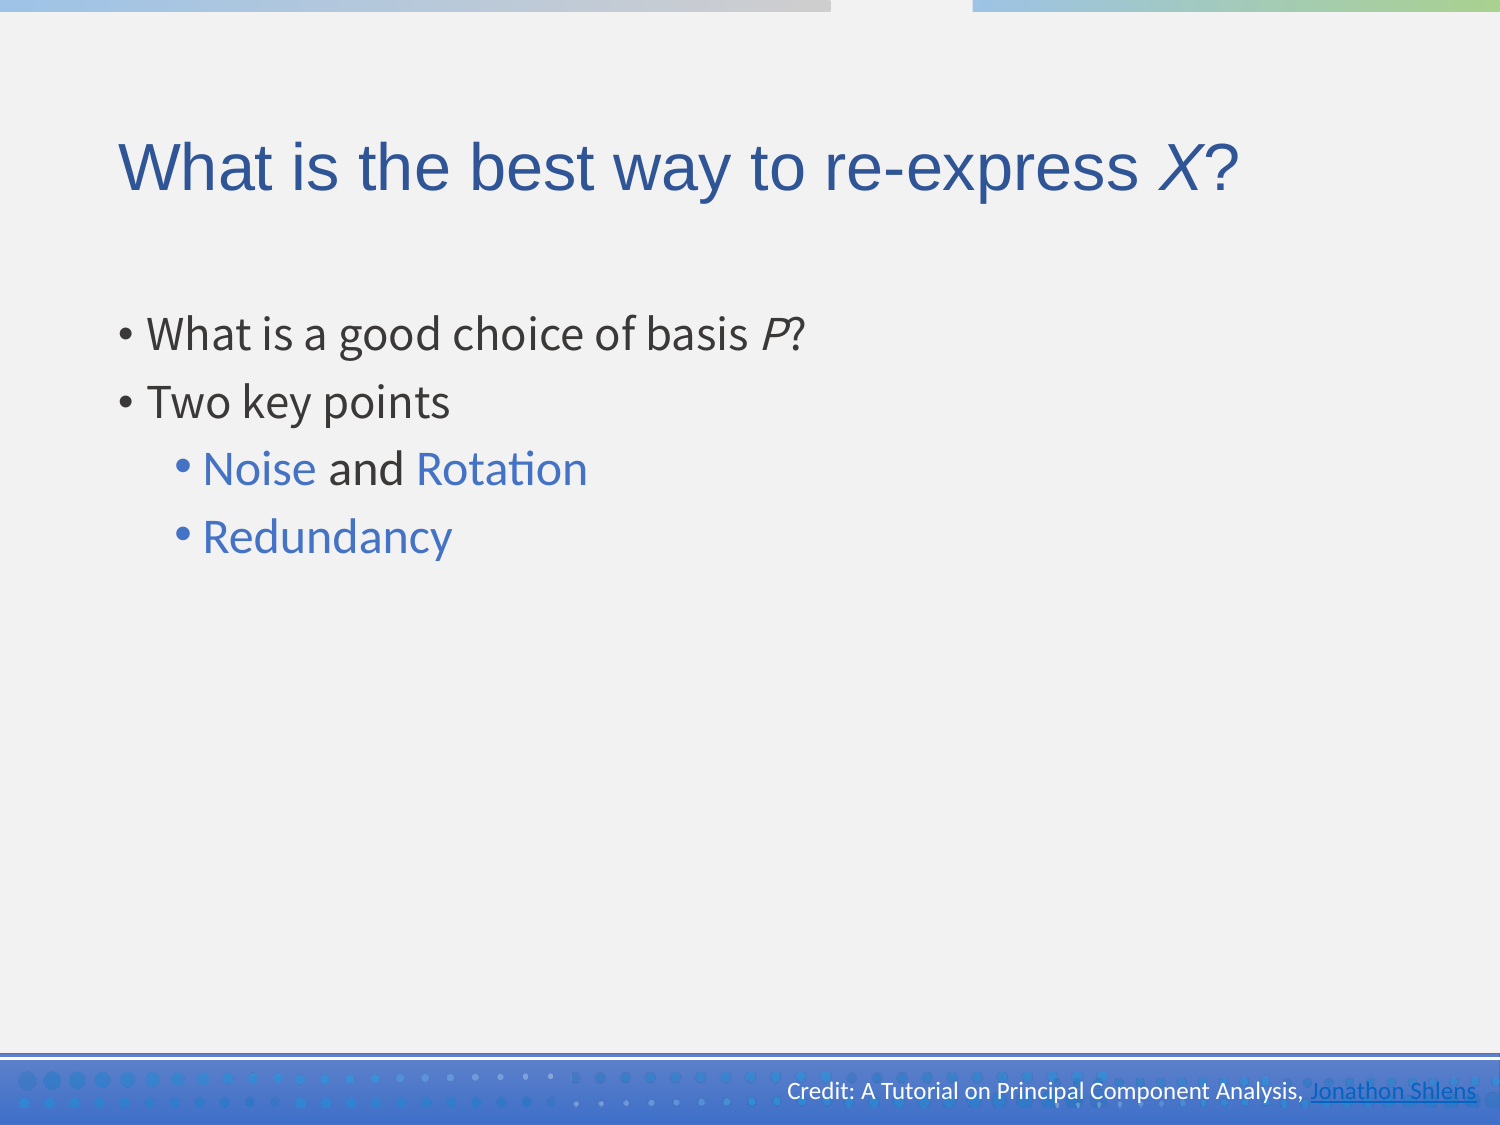

# What is the best way to re-express X?
What is a good choice of basis P?
Two key points
Noise and Rotation
Redundancy
Credit: A Tutorial on Principal Component Analysis, Jonathon Shlens